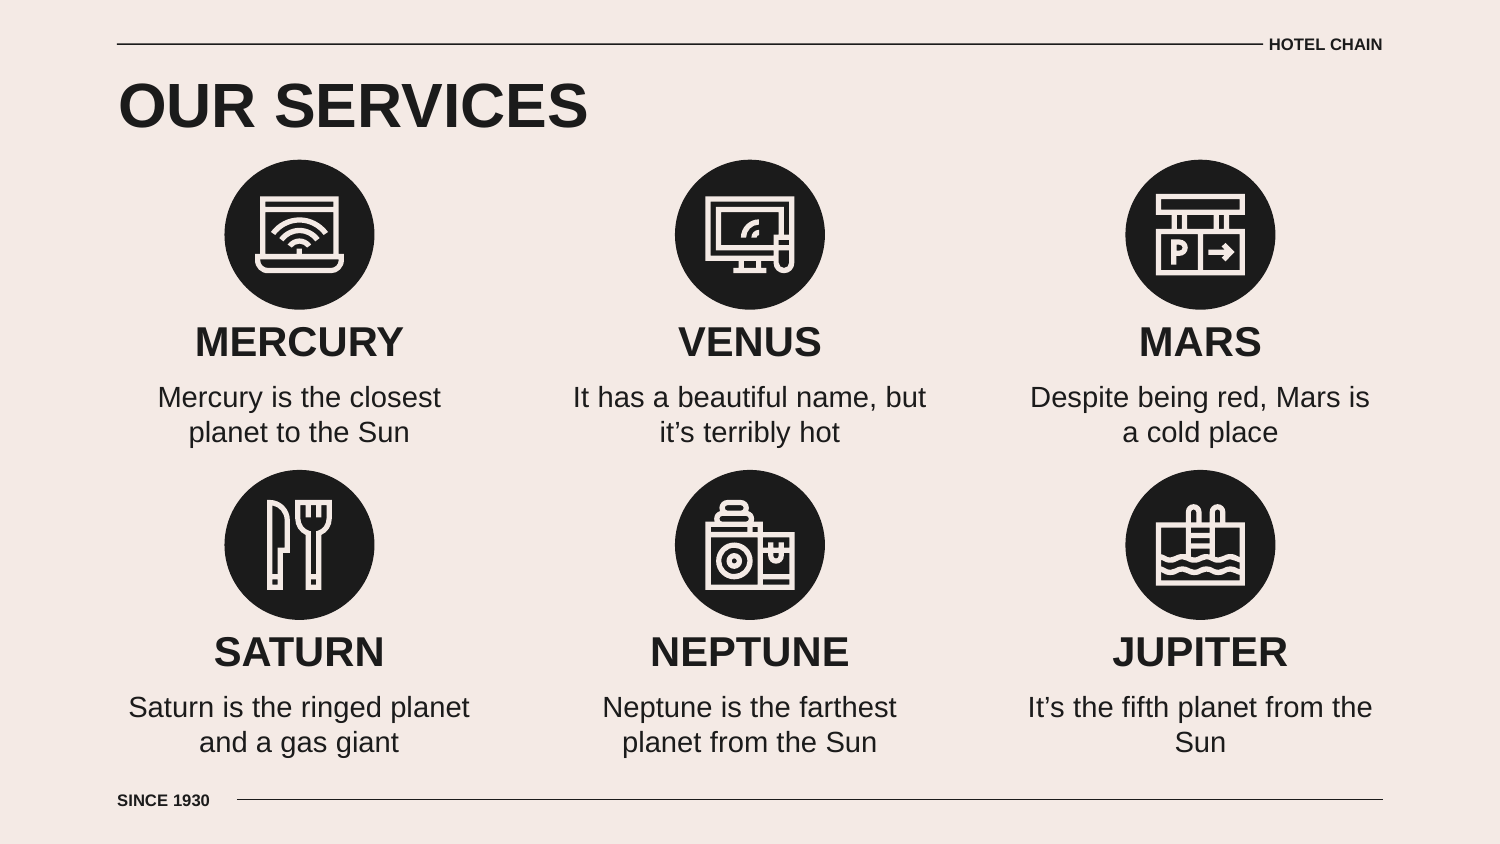

HOTEL CHAIN
# OUR SERVICES

MERCURY
VENUS
MARS
Mercury is the closest planet to the Sun
It has a beautiful name, but it’s terribly hot
Despite being red, Mars is a cold place

SATURN
NEPTUNE
JUPITER
Saturn is the ringed planet and a gas giant
Neptune is the farthest planet from the Sun
It’s the fifth planet from the Sun
SINCE 1930